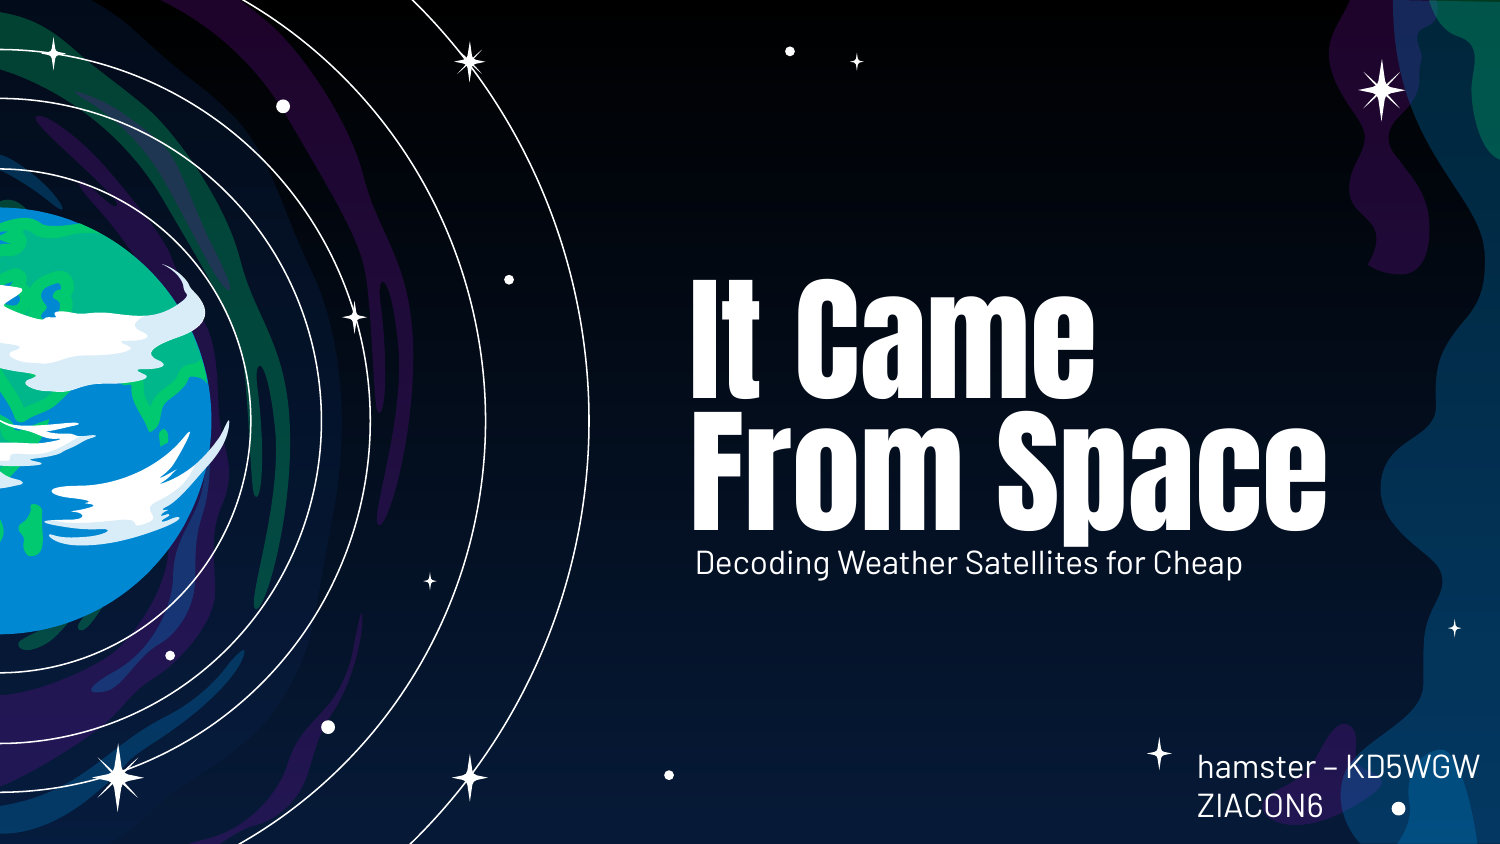

# It Came From Space

Decoding Weather Satellites for Cheap

hamster – KD5WGW
ZIACON6